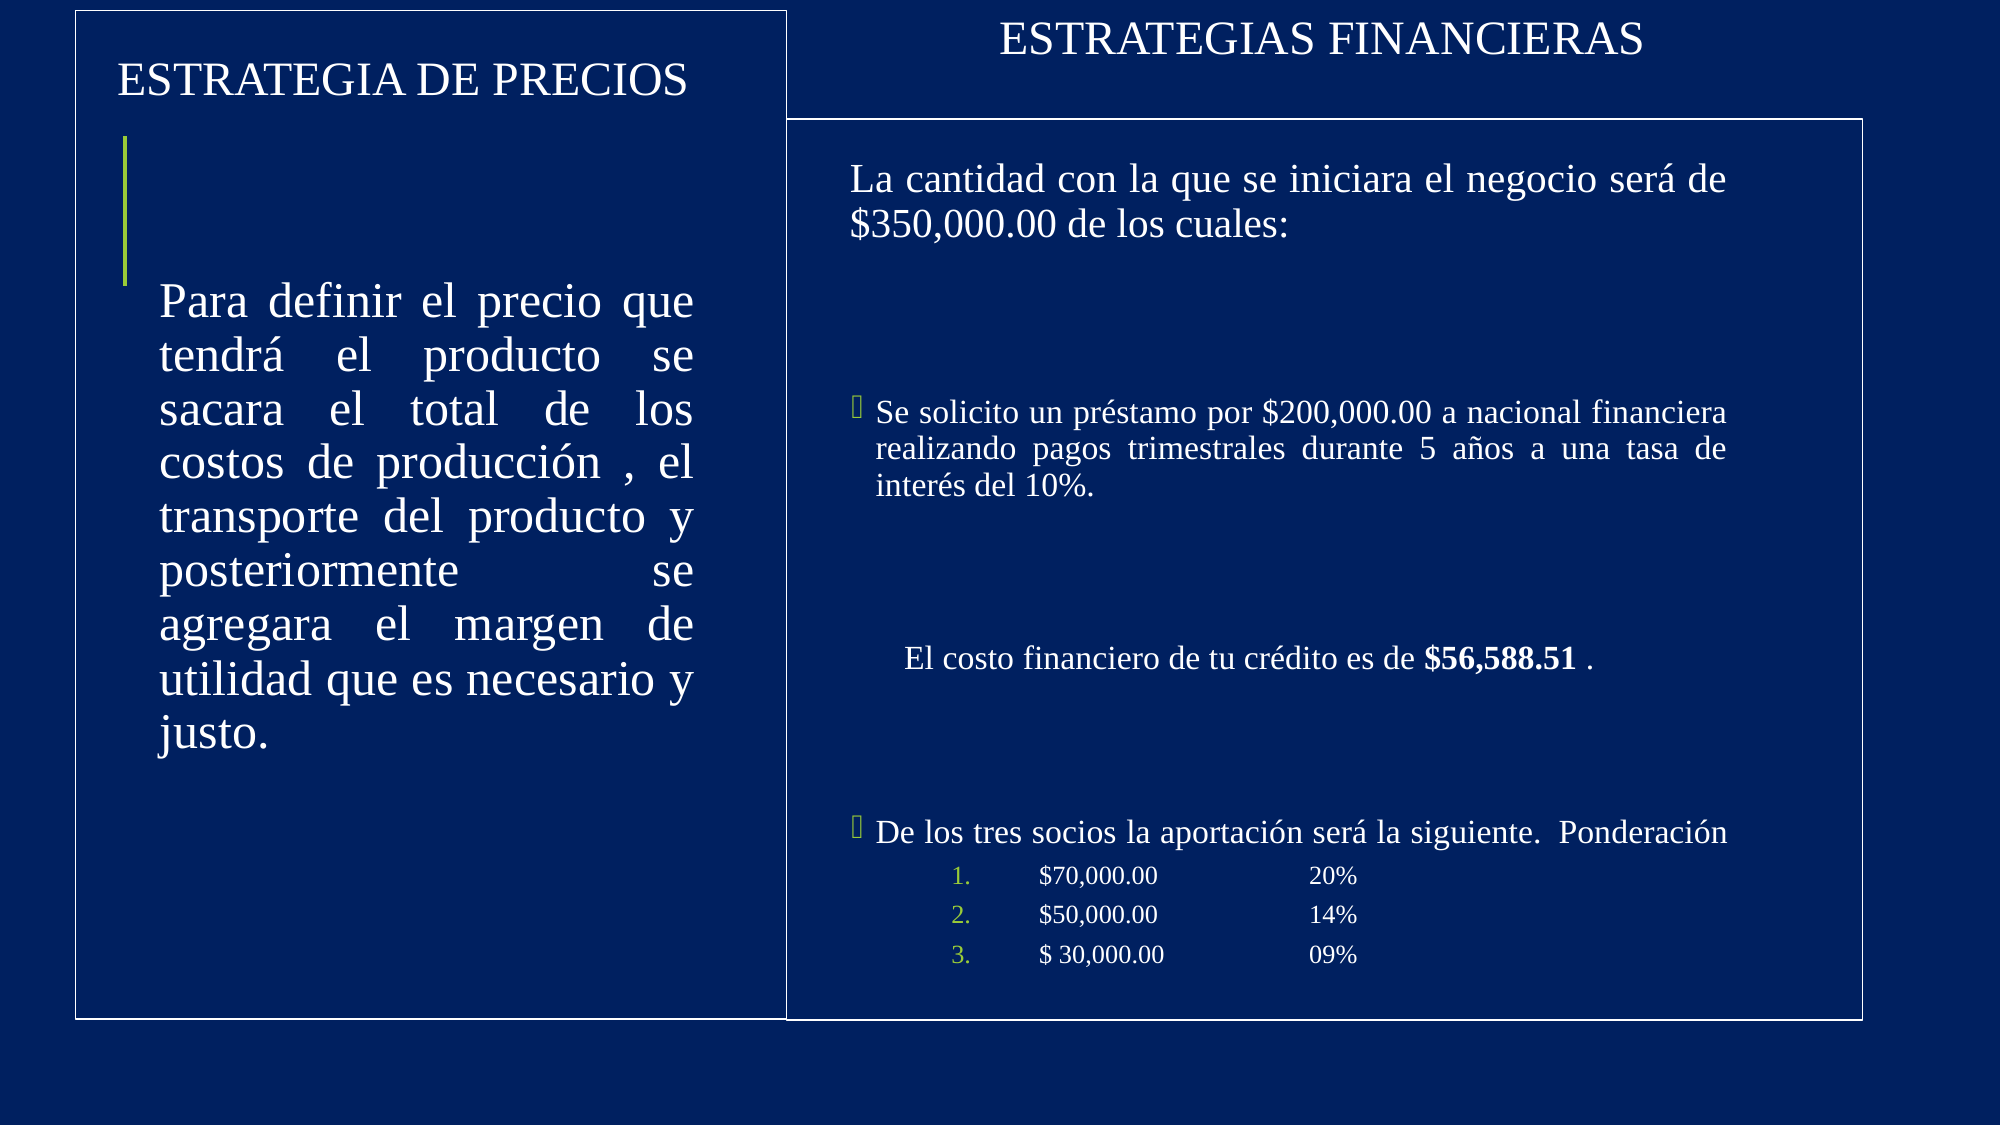

ESTRATEGIAS FINANCIERAS

ESTRATEGIA DE PRECIOS

La cantidad con la que se iniciara el negocio será de $350,000.00 de los cuales:

Se solicito un préstamo por $200,000.00 a nacional financiera realizando pagos trimestrales durante 5 años a una tasa de interés del 10%.

El costo financiero de tu crédito es de $56,588.51 .

De los tres socios la aportación será la siguiente.		Ponderación
$70,000.00		20%
$50,000.00		14%
$ 30,000.00		09%

Para definir el precio que tendrá el producto se sacara el total de los costos de producción , el transporte del producto y posteriormente se agregara el margen de utilidad que es necesario y justo.